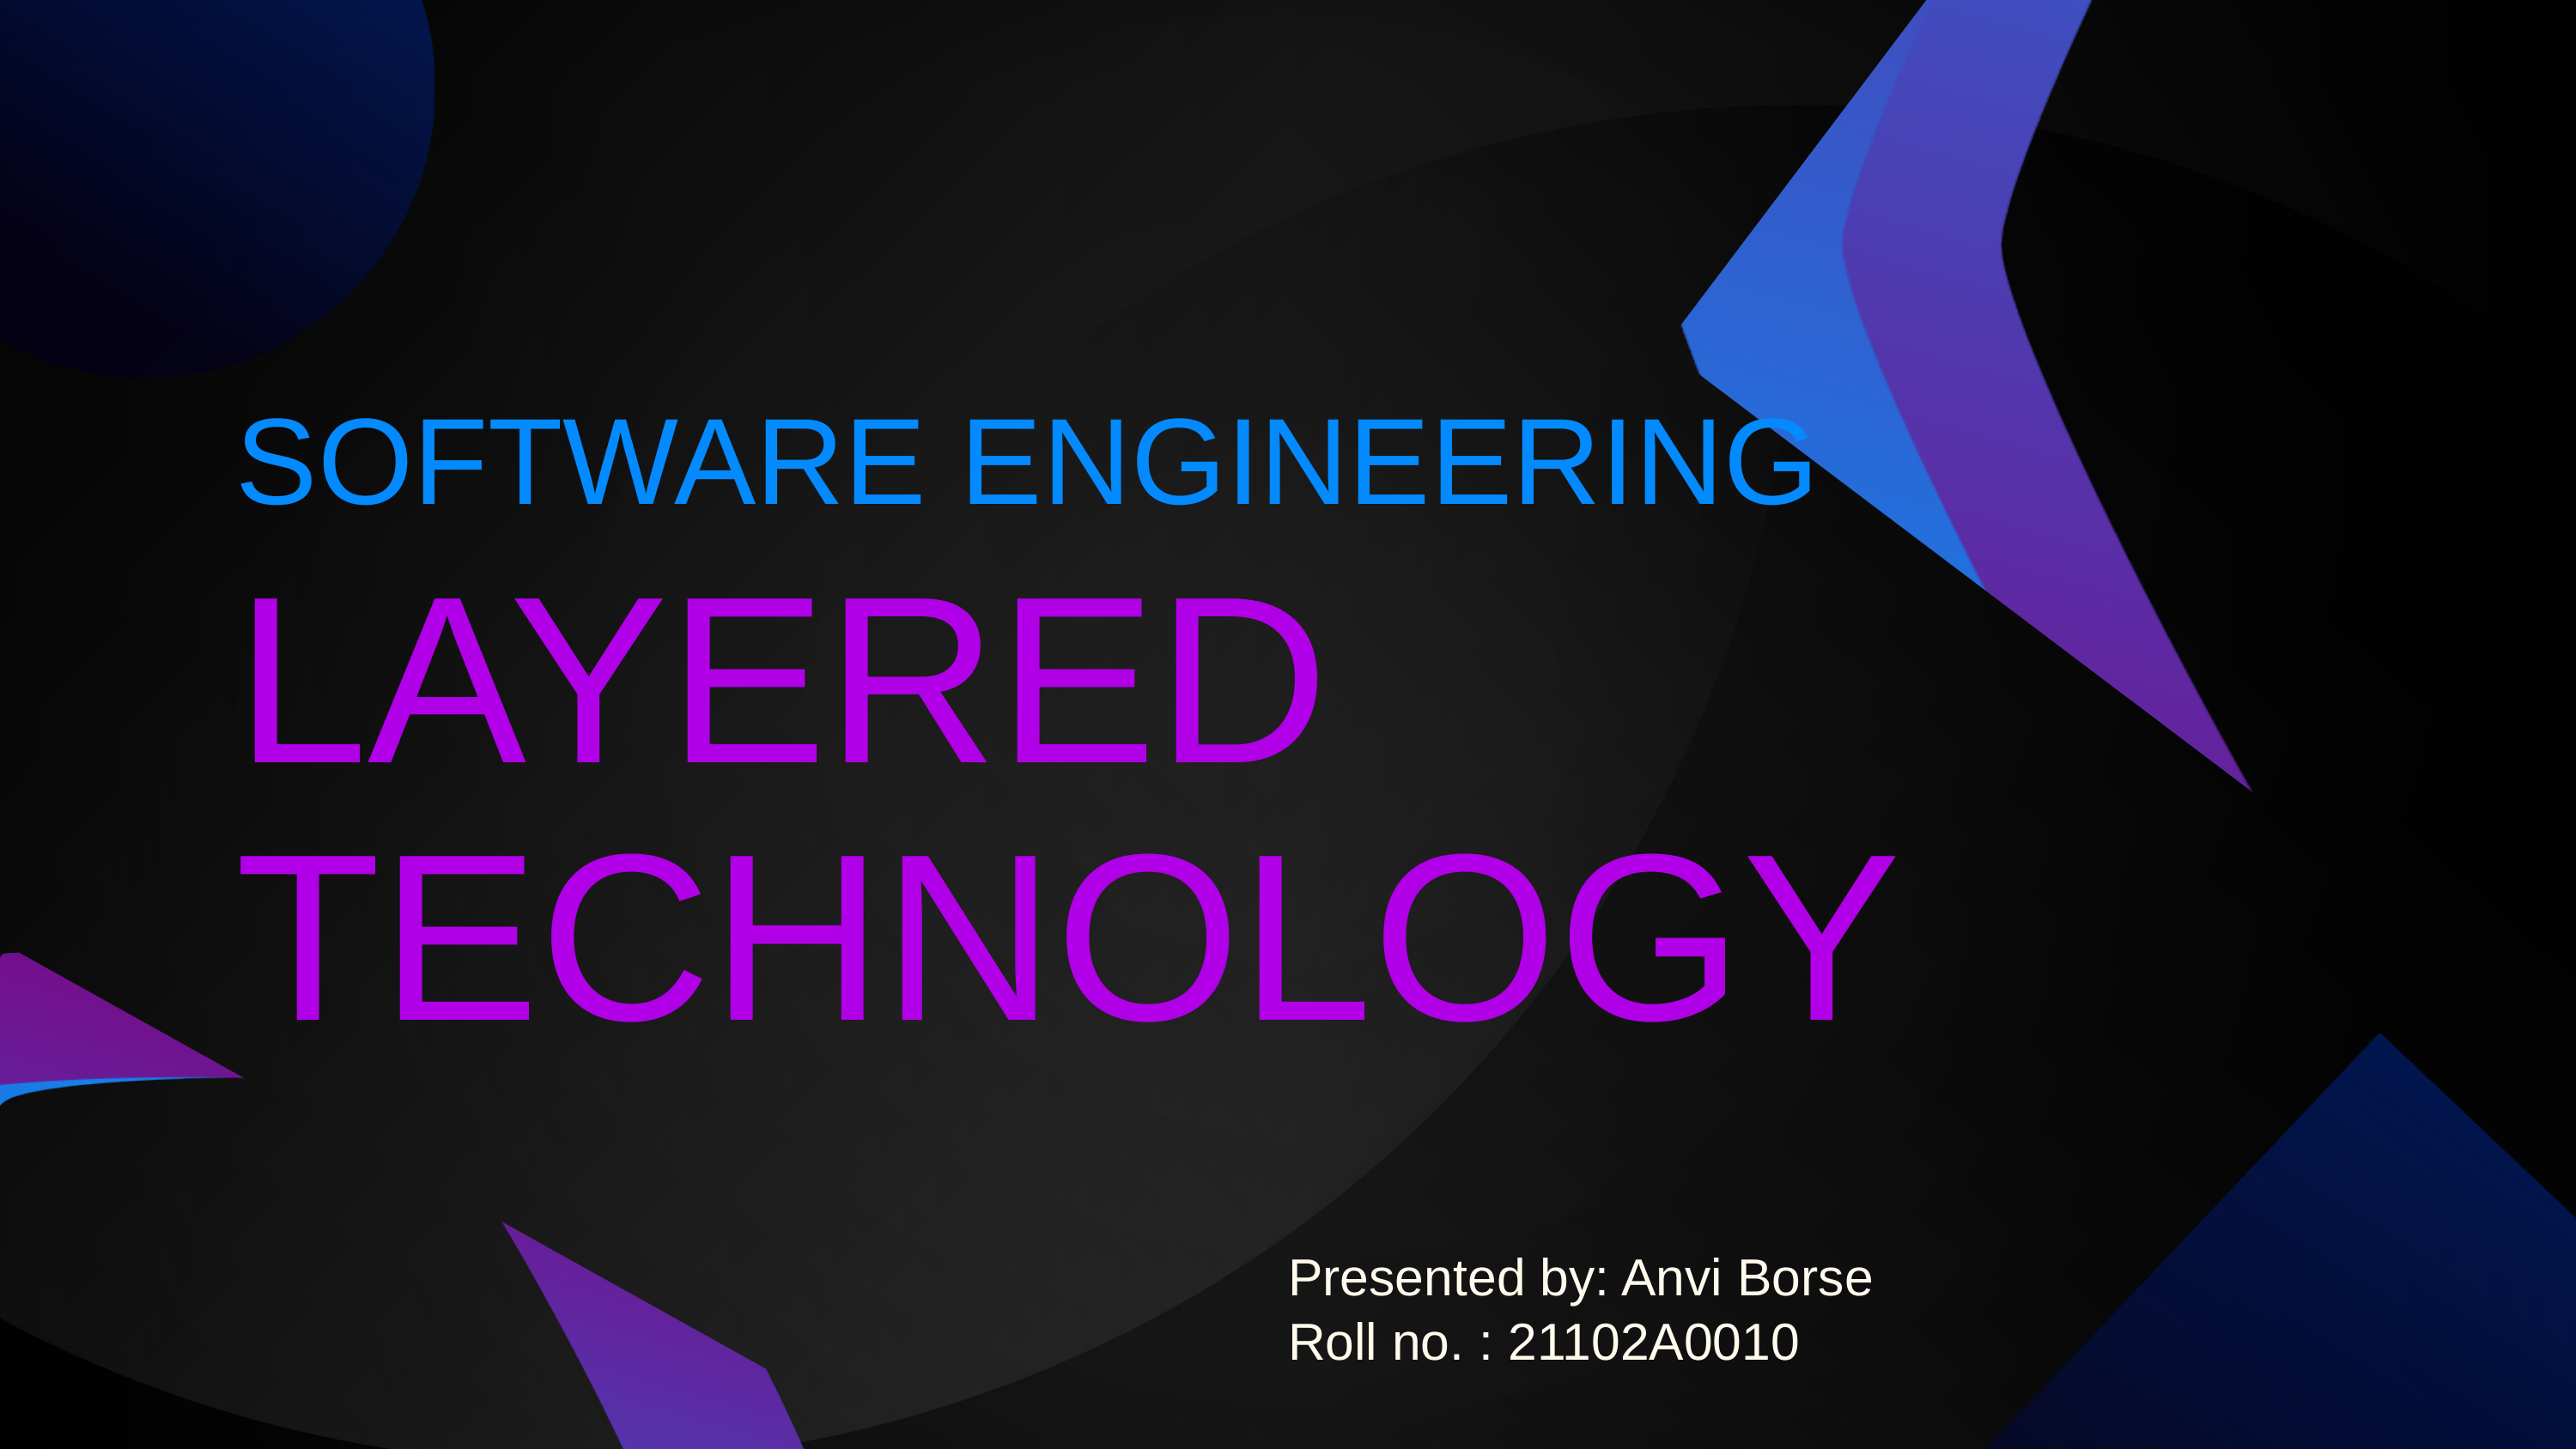

SOFTWARE ENGINEERING
LAYERED TECHNOLOGY

Presented by: Anvi Borse
Roll no. : 21102A0010